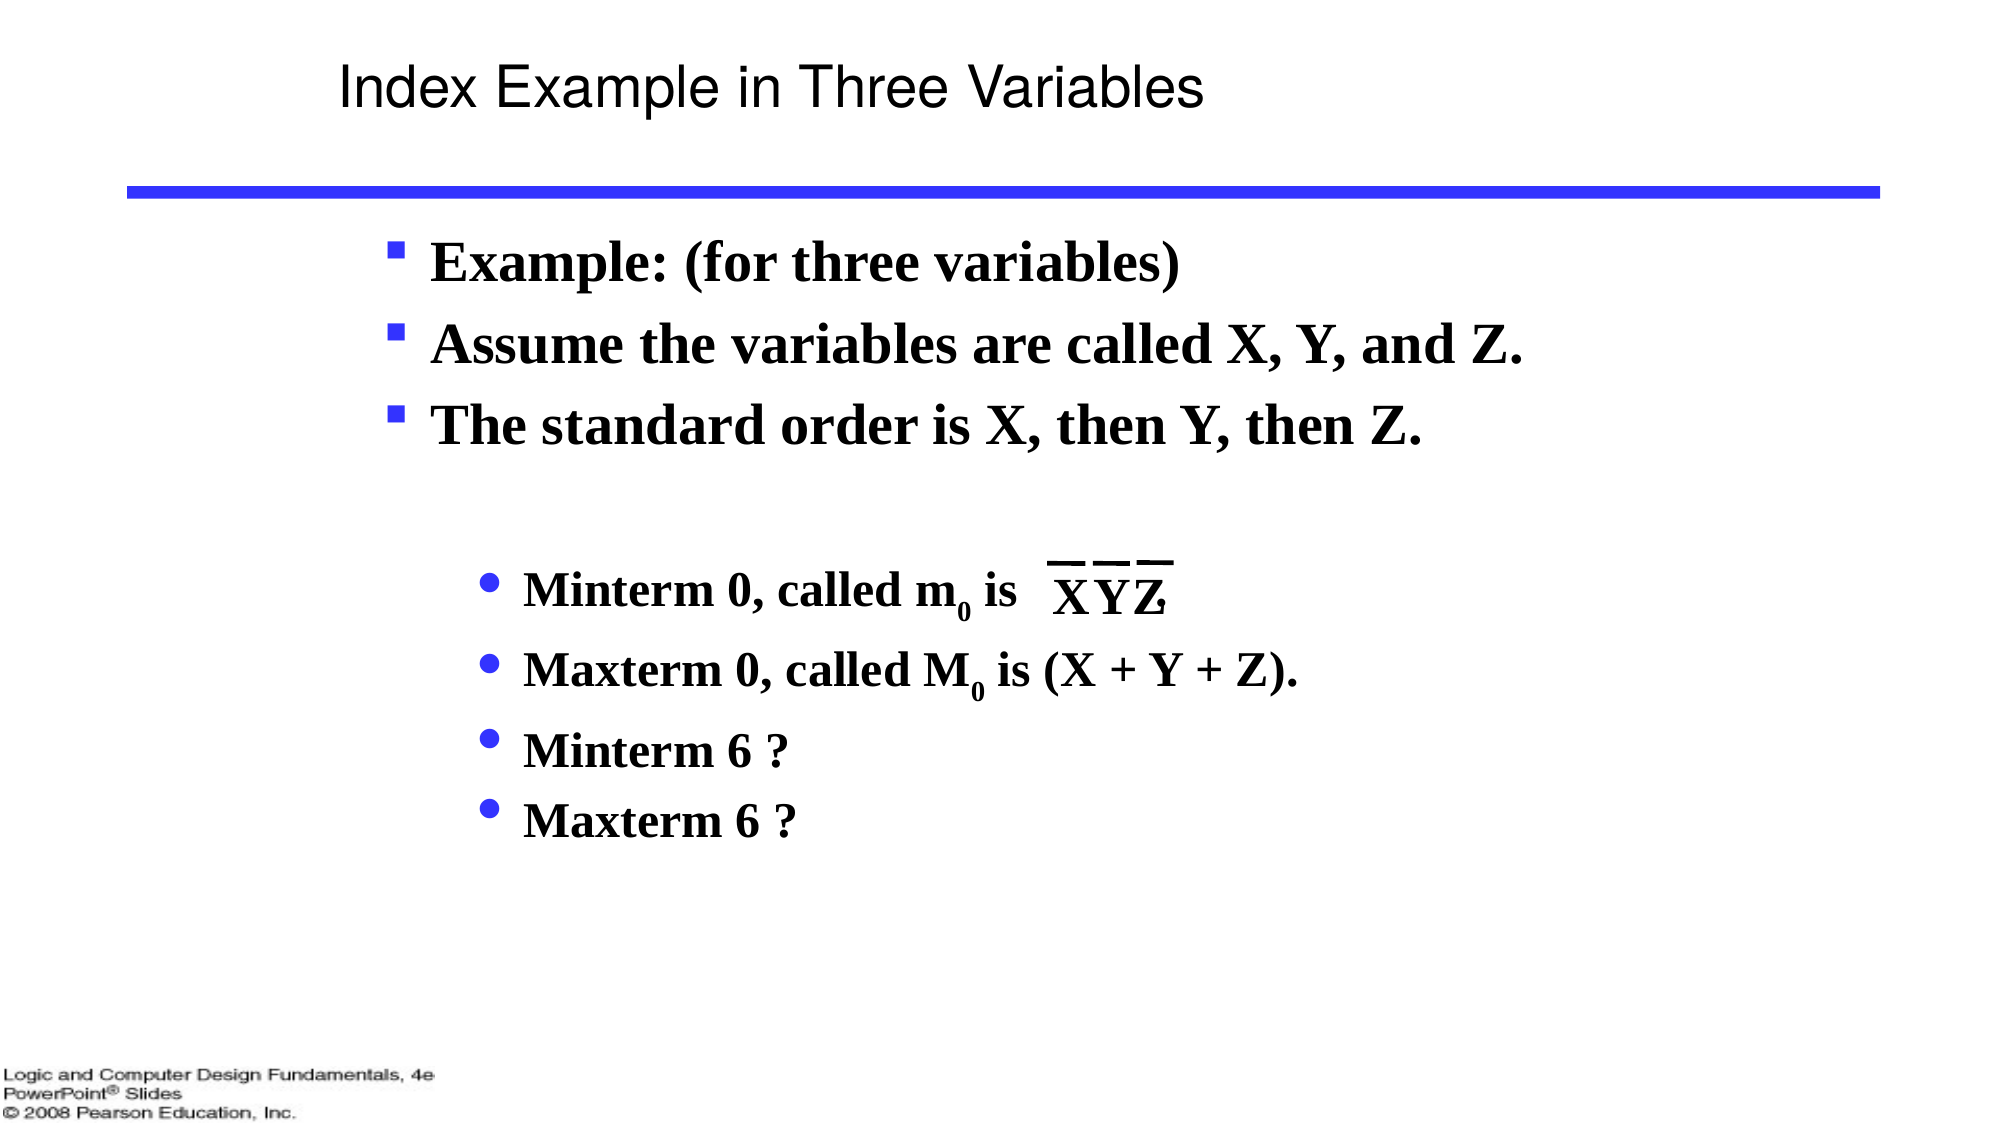

# Index Example in Three Variables
Example: (for three variables)
Assume the variables are called X, Y, and Z.
The standard order is X, then Y, then Z.

Minterm 0, called m0 is           .
Maxterm 0, called M0 is (X + Y + Z).
Minterm 6 ?
Maxterm 6 ?

X
Y
Z